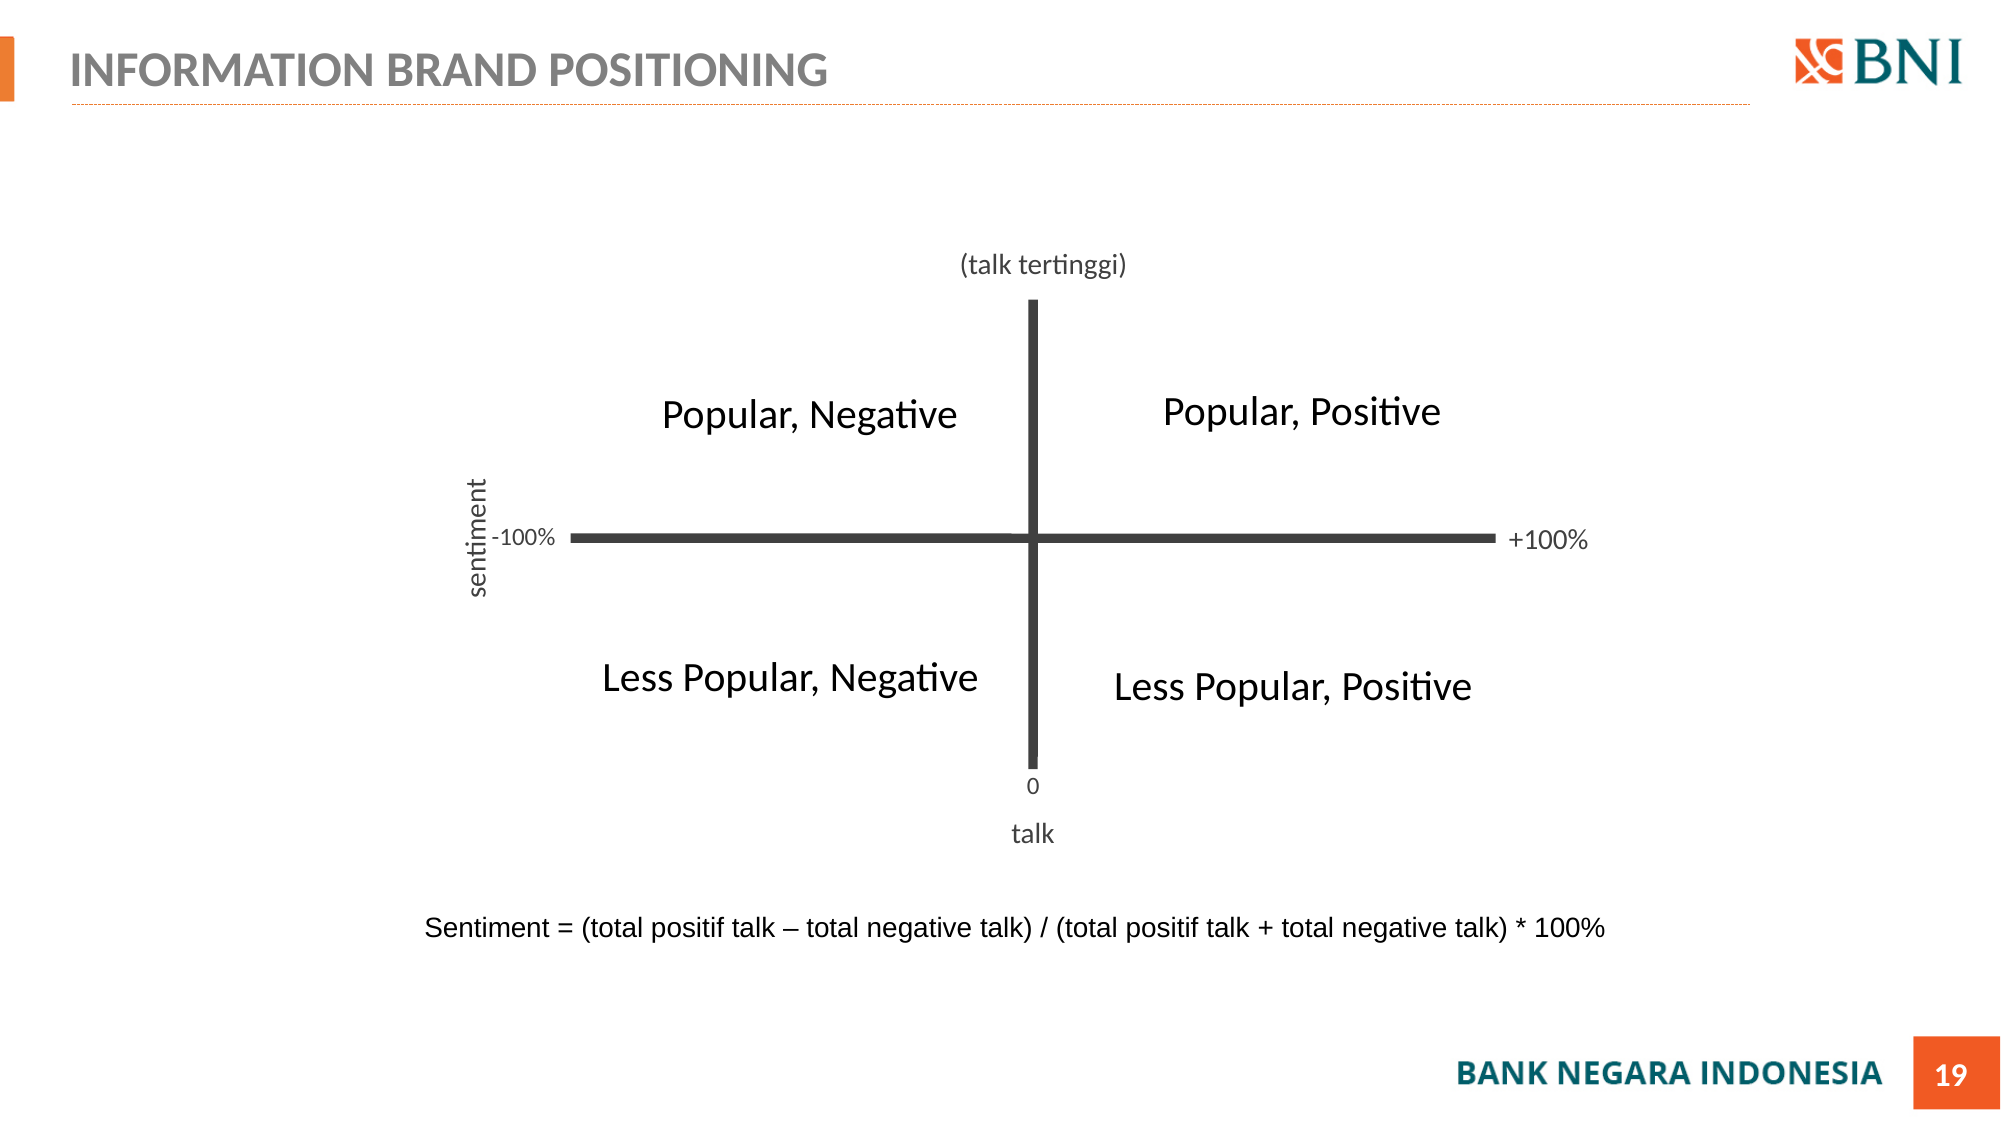

# INFORMATION BRAND POSITIONING
(talk tertinggi)
Popular, Positive
Popular, Negative
-100%
+100%
sentiment
Less Popular, Negative
Less Popular, Positive
0
talk
Sentiment = (total positif talk – total negative talk) / (total positif talk + total negative talk) * 100%
19